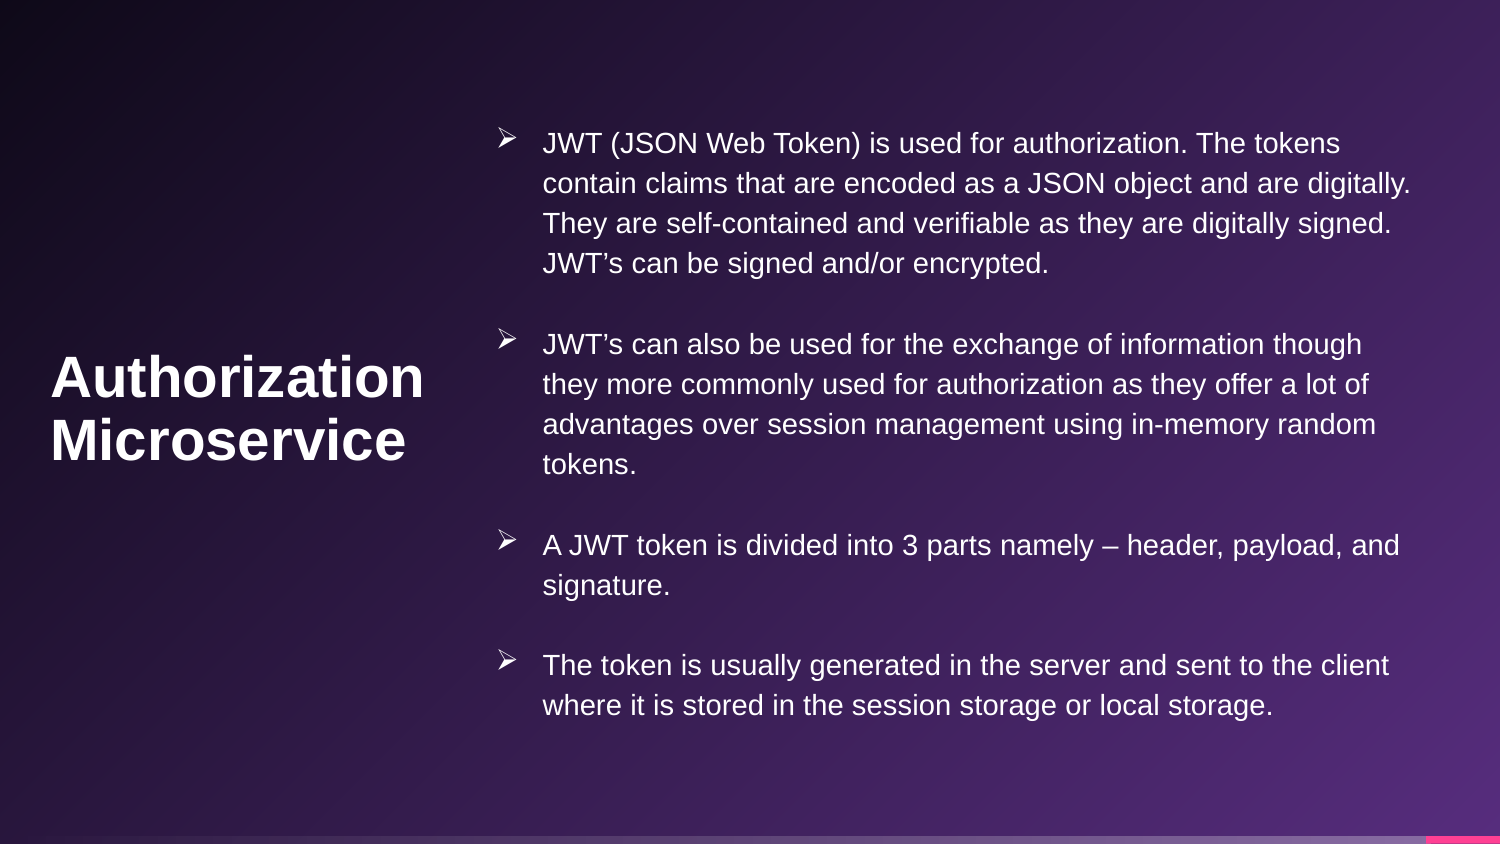

JWT (JSON Web Token) is used for authorization. The tokens contain claims that are encoded as a JSON object and are digitally. They are self-contained and verifiable as they are digitally signed. JWT’s can be signed and/or encrypted.

JWT’s can also be used for the exchange of information though they more commonly used for authorization as they offer a lot of advantages over session management using in-memory random tokens.

A JWT token is divided into 3 parts namely – header, payload, and signature.

The token is usually generated in the server and sent to the client where it is stored in the session storage or local storage.

# Authorization Microservice